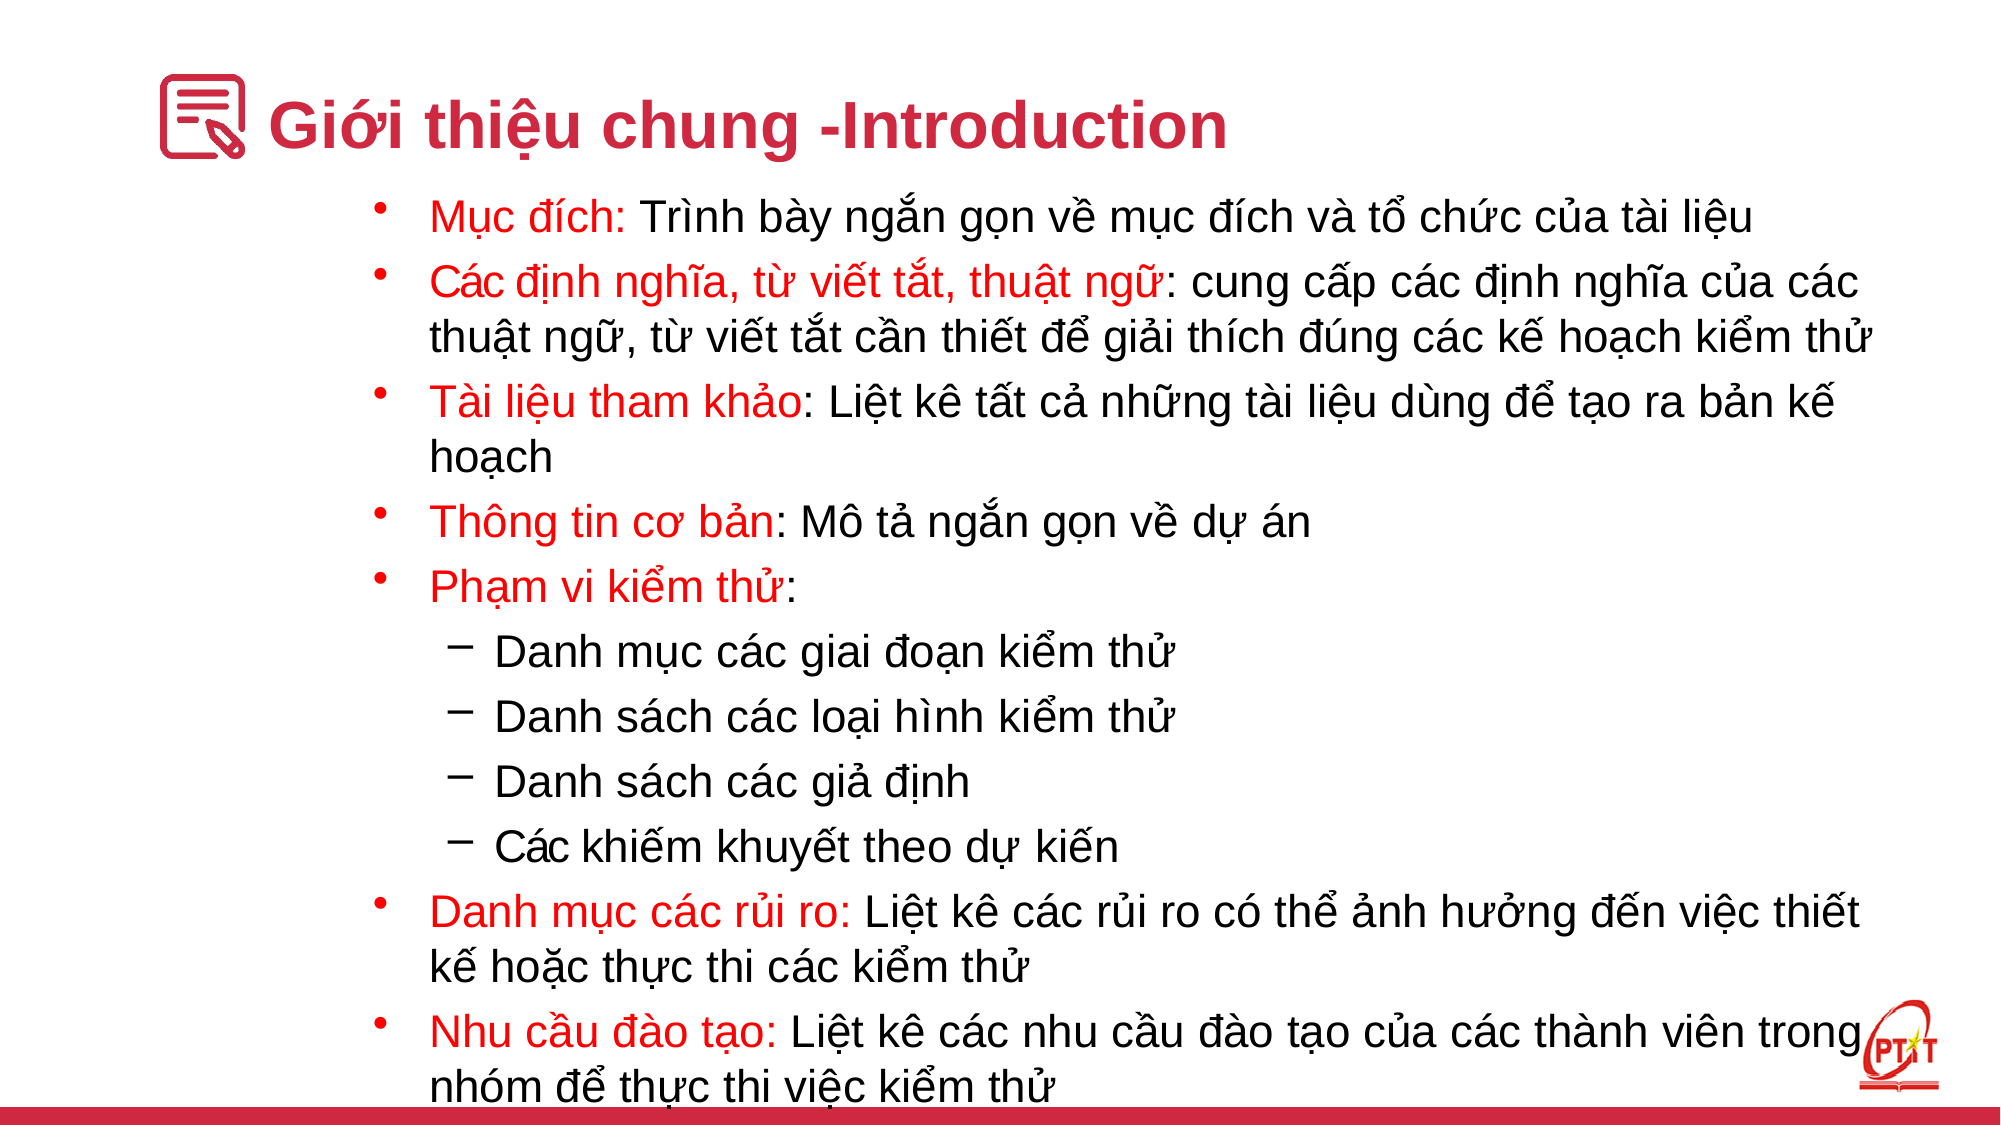

# Giới thiệu chung -Introduction
Mục đích: Trình bày ngắn gọn về mục đích và tổ chức của tài liệu
Các định nghĩa, từ viết tắt, thuật ngữ: cung cấp các định nghĩa của các
thuật ngữ, từ viết tắt cần thiết để giải thích đúng các kế hoạch kiểm thử
Tài liệu tham khảo: Liệt kê tất cả những tài liệu dùng để tạo ra bản kế  hoạch
Thông tin cơ bản: Mô tả ngắn gọn về dự án
Phạm vi kiểm thử:
Danh mục các giai đoạn kiểm thử
Danh sách các loại hình kiểm thử
Danh sách các giả định
Các khiếm khuyết theo dự kiến
Danh mục các rủi ro: Liệt kê các rủi ro có thể ảnh hưởng đến việc thiết  kế hoặc thực thi các kiểm thử
Nhu cầu đào tạo: Liệt kê các nhu cầu đào tạo của các thành viên trong  nhóm để thực thi việc kiểm thử